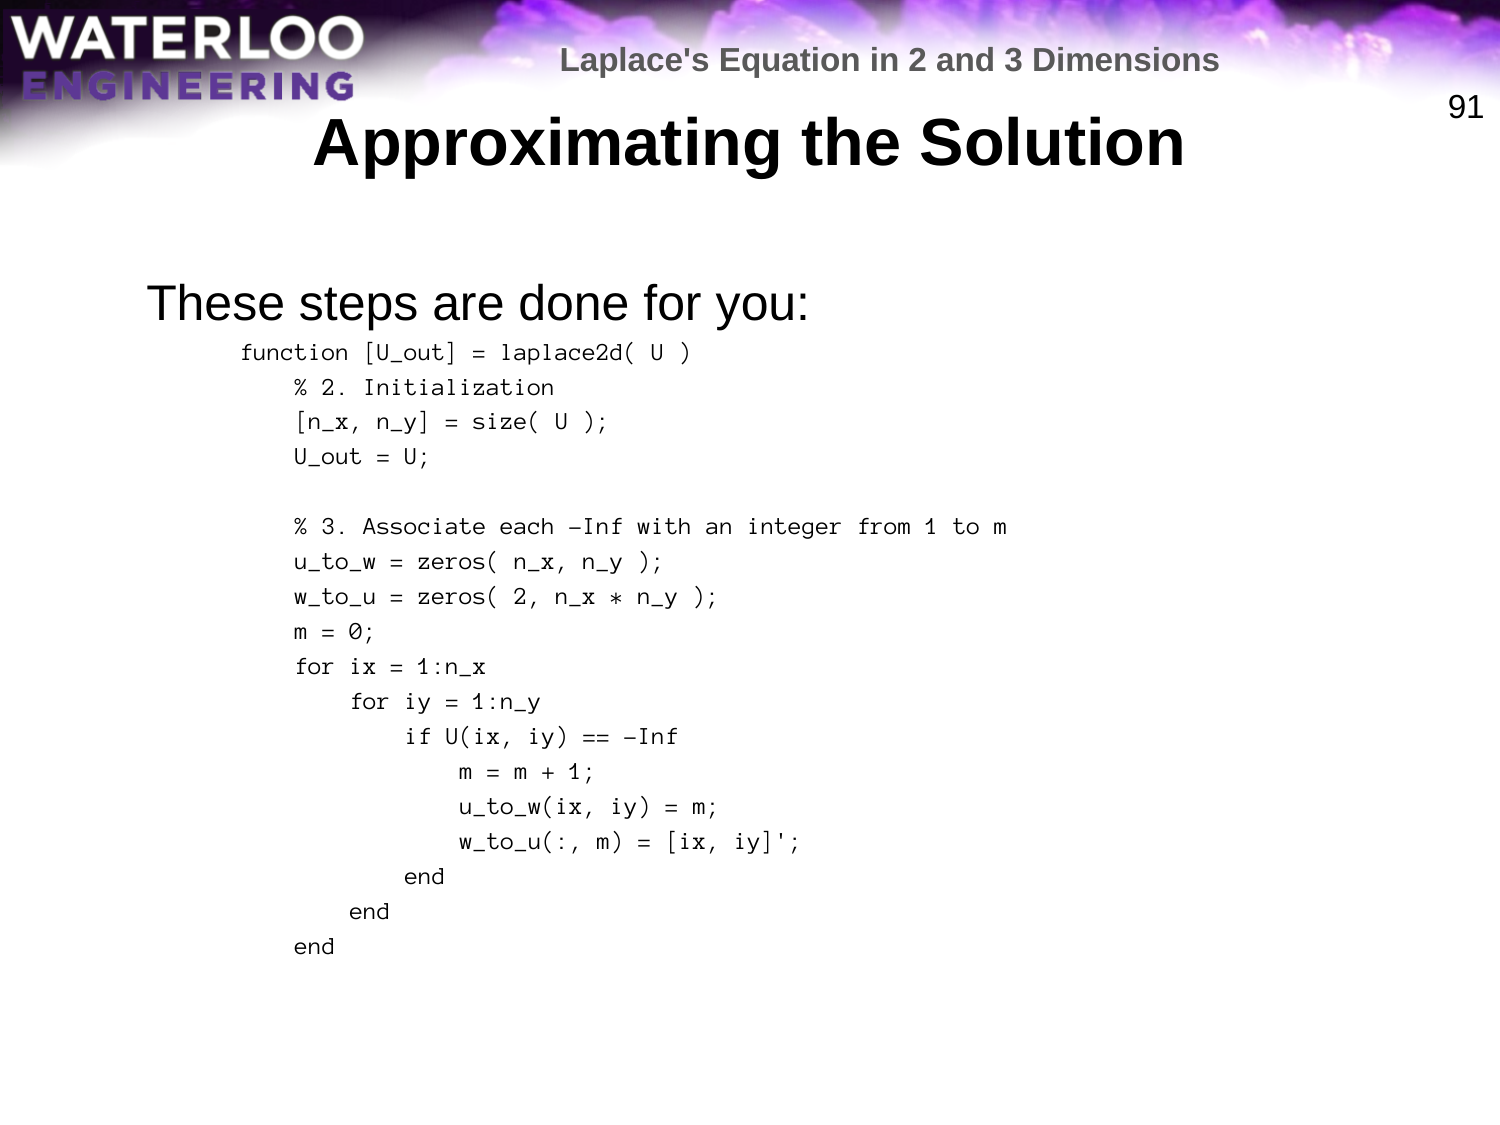

Laplace's Equation in 2 and 3 Dimensions
# Approximating the Solution
91
	These steps are done for you:
function [U_out] = laplace2d( U )
    % 2. Initialization
    [n_x, n_y] = size( U );
    U_out = U;

    % 3. Associate each -Inf with an integer from 1 to m
    u_to_w = zeros( n_x, n_y );
    w_to_u = zeros( 2, n_x * n_y );
    m = 0;
    for ix = 1:n_x
        for iy = 1:n_y
            if U(ix, iy) == -Inf
                m = m + 1;
                u_to_w(ix, iy) = m;
                w_to_u(:, m) = [ix, iy]';
            end
        end
    end